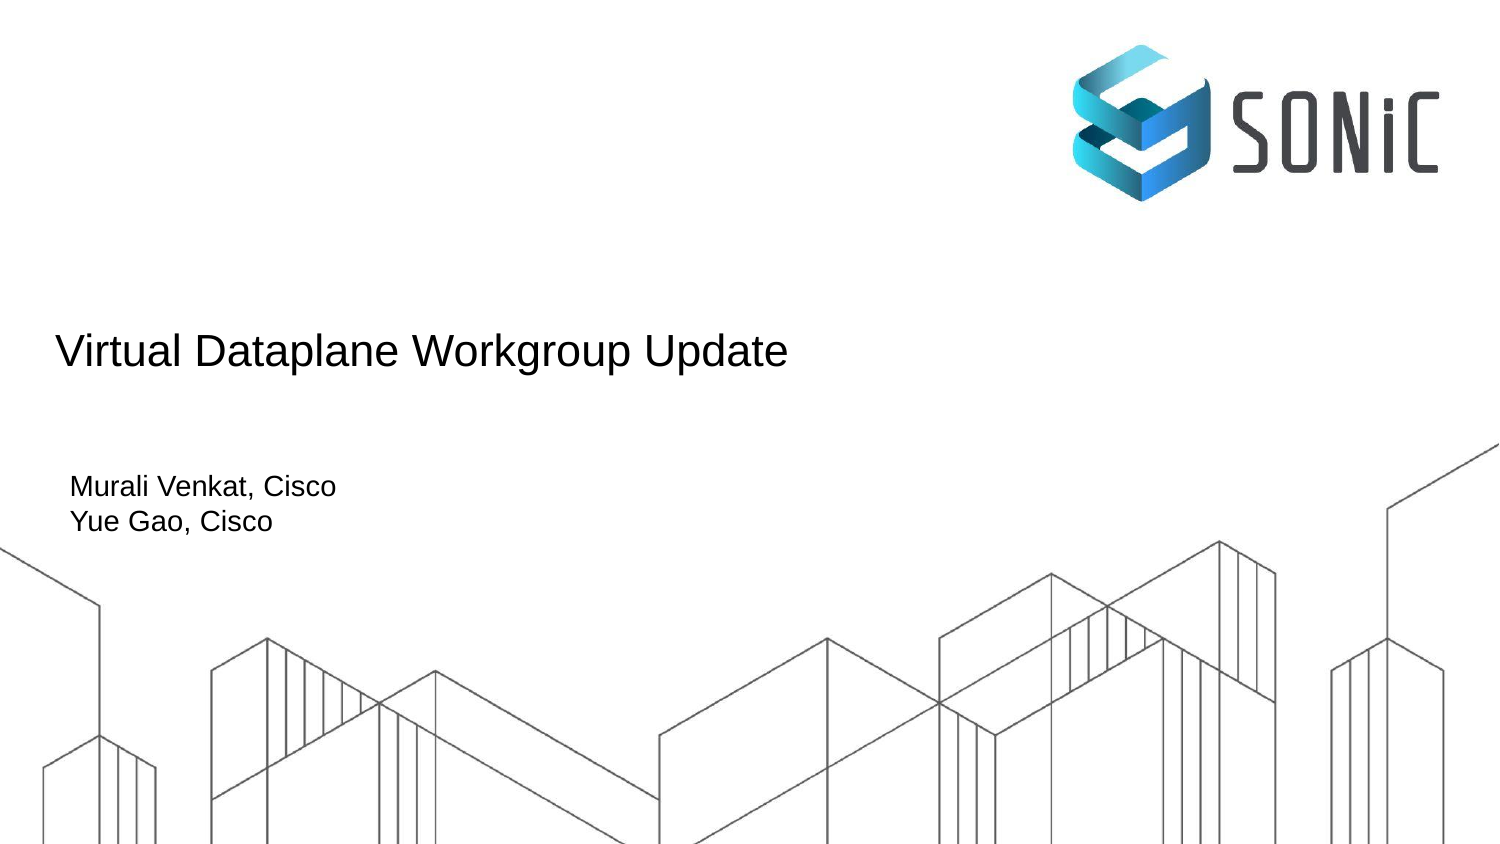

# Virtual Dataplane Workgroup Update
Murali Venkat, Cisco
Yue Gao, Cisco